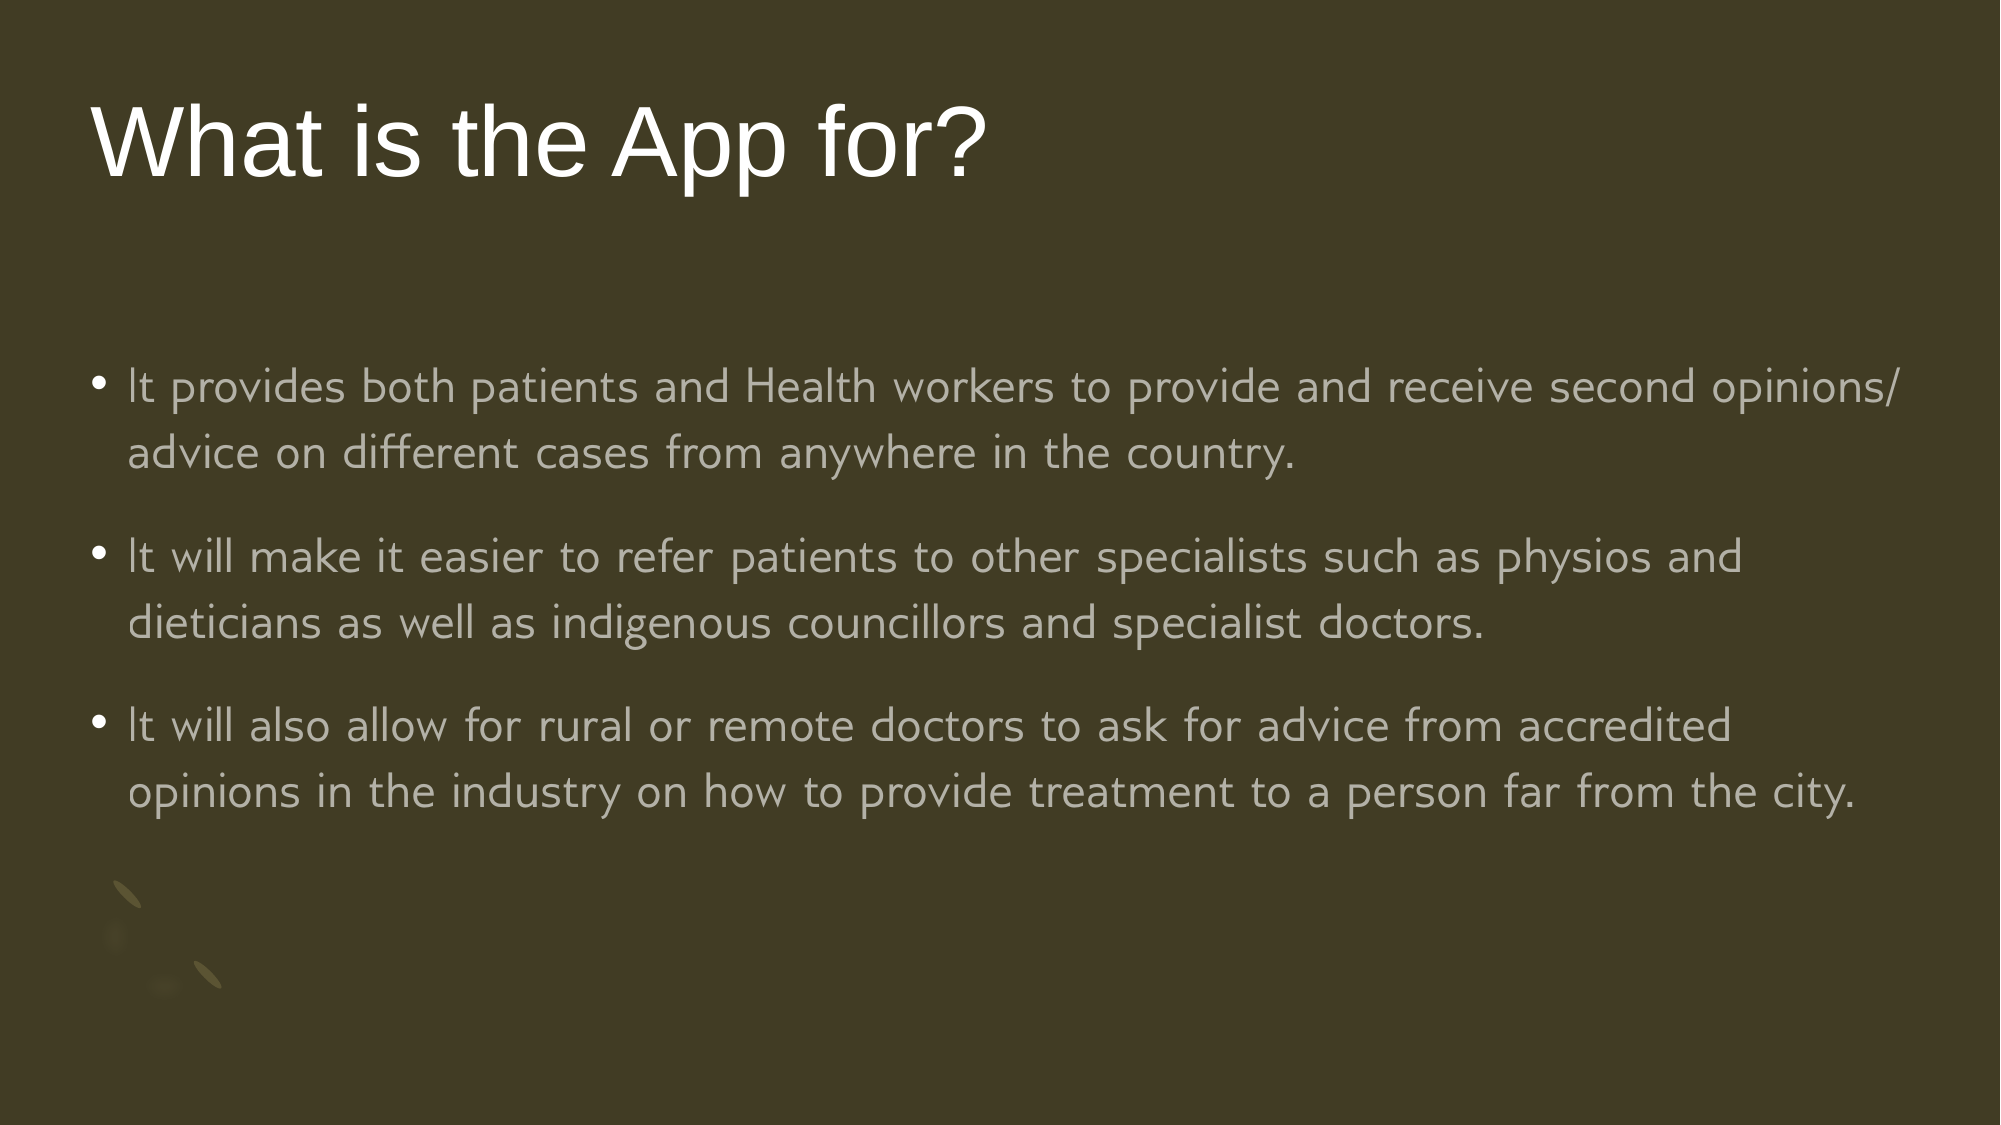

# What is the App for?
It provides both patients and Health workers to provide and receive second opinions/ advice on different cases from anywhere in the country.
It will make it easier to refer patients to other specialists such as physios and dieticians as well as indigenous councillors and specialist doctors.
It will also allow for rural or remote doctors to ask for advice from accredited opinions in the industry on how to provide treatment to a person far from the city.